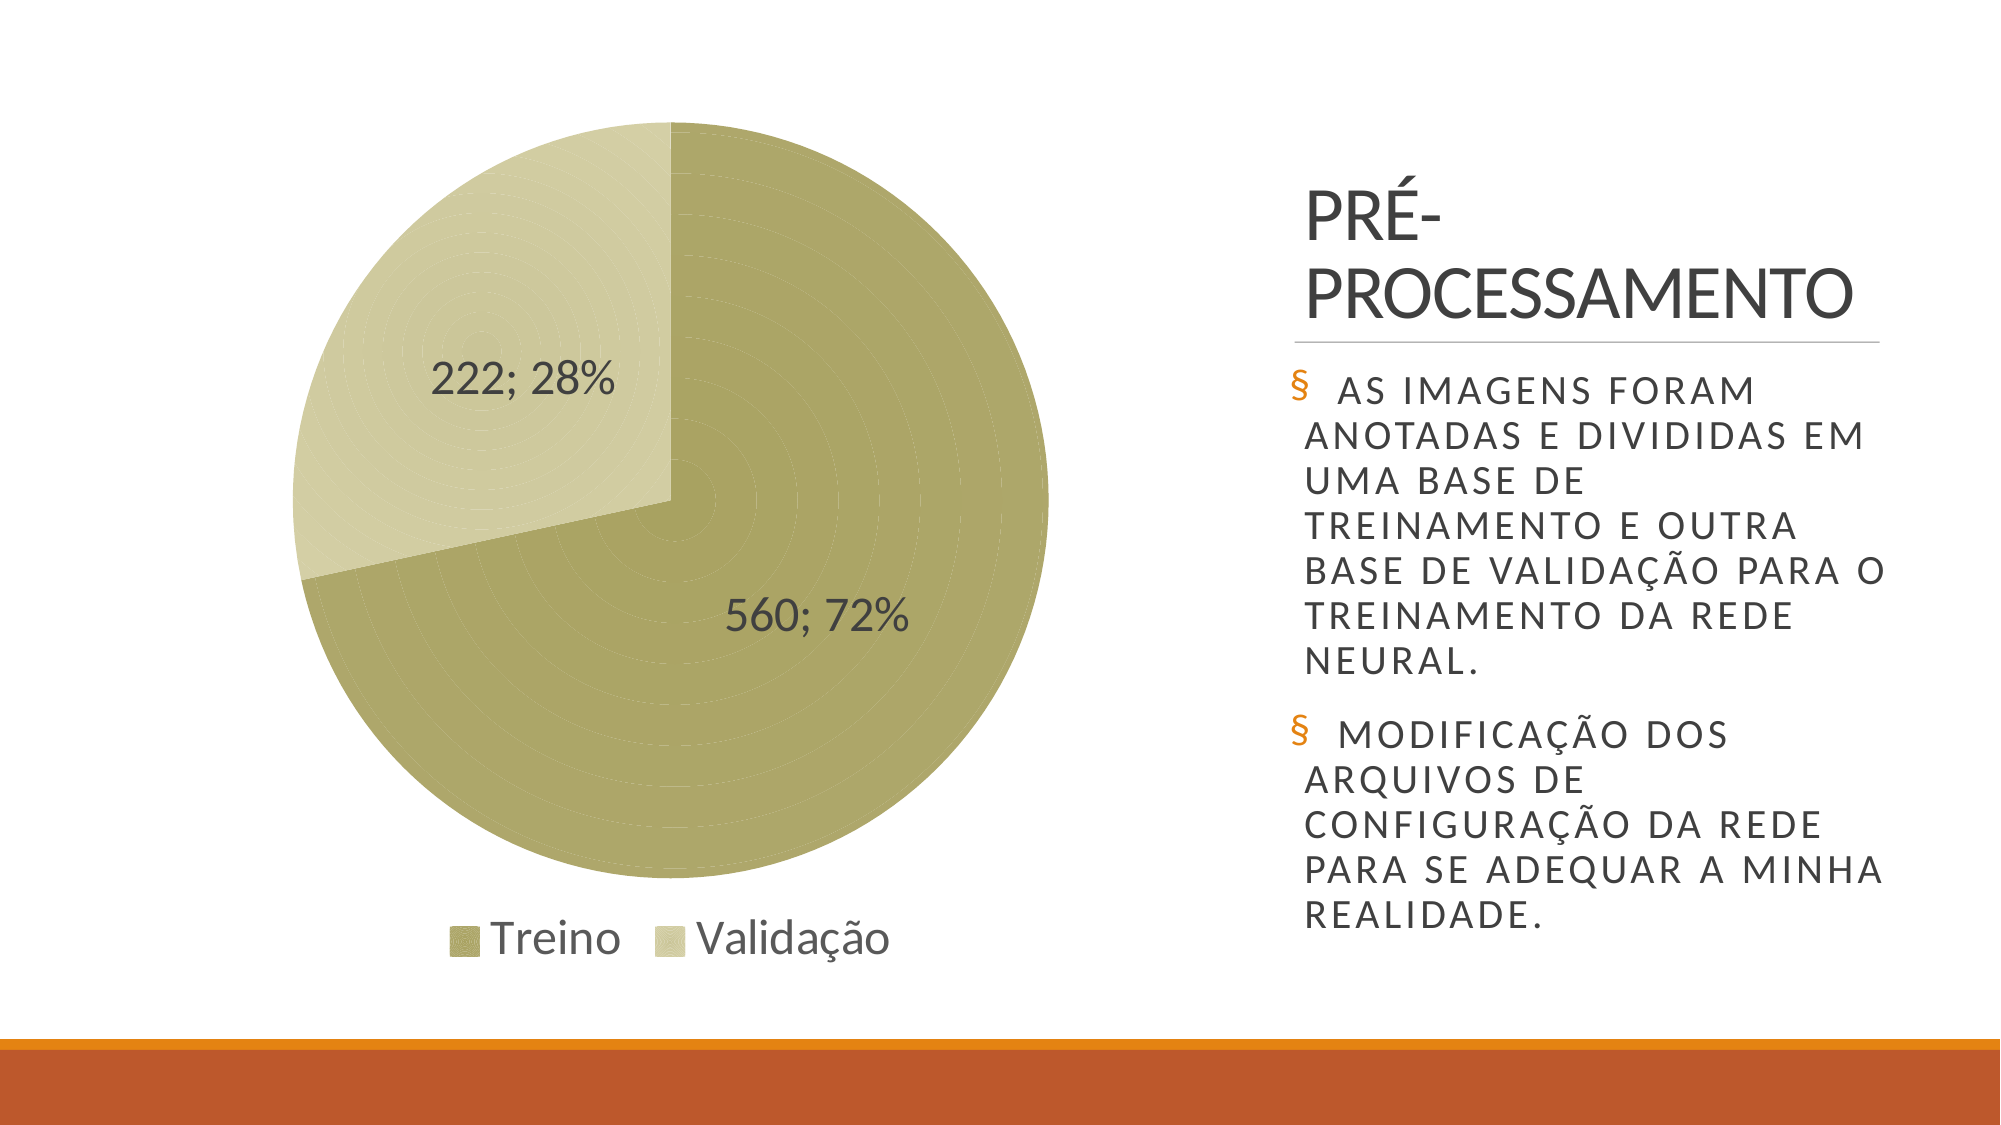

# PRÉ-PROCESSAMENTO

### Chart

| Category |  |
|---|---|
| Treino | 560.0 |
| Validação | 222.0 |
  As imagens foram anotadas e divididas em uma base de treinamento e outra base de validação para o treinamento da rede neural.
  modificação dos arquivos de configuração da rede para se adequar a minha realidade.